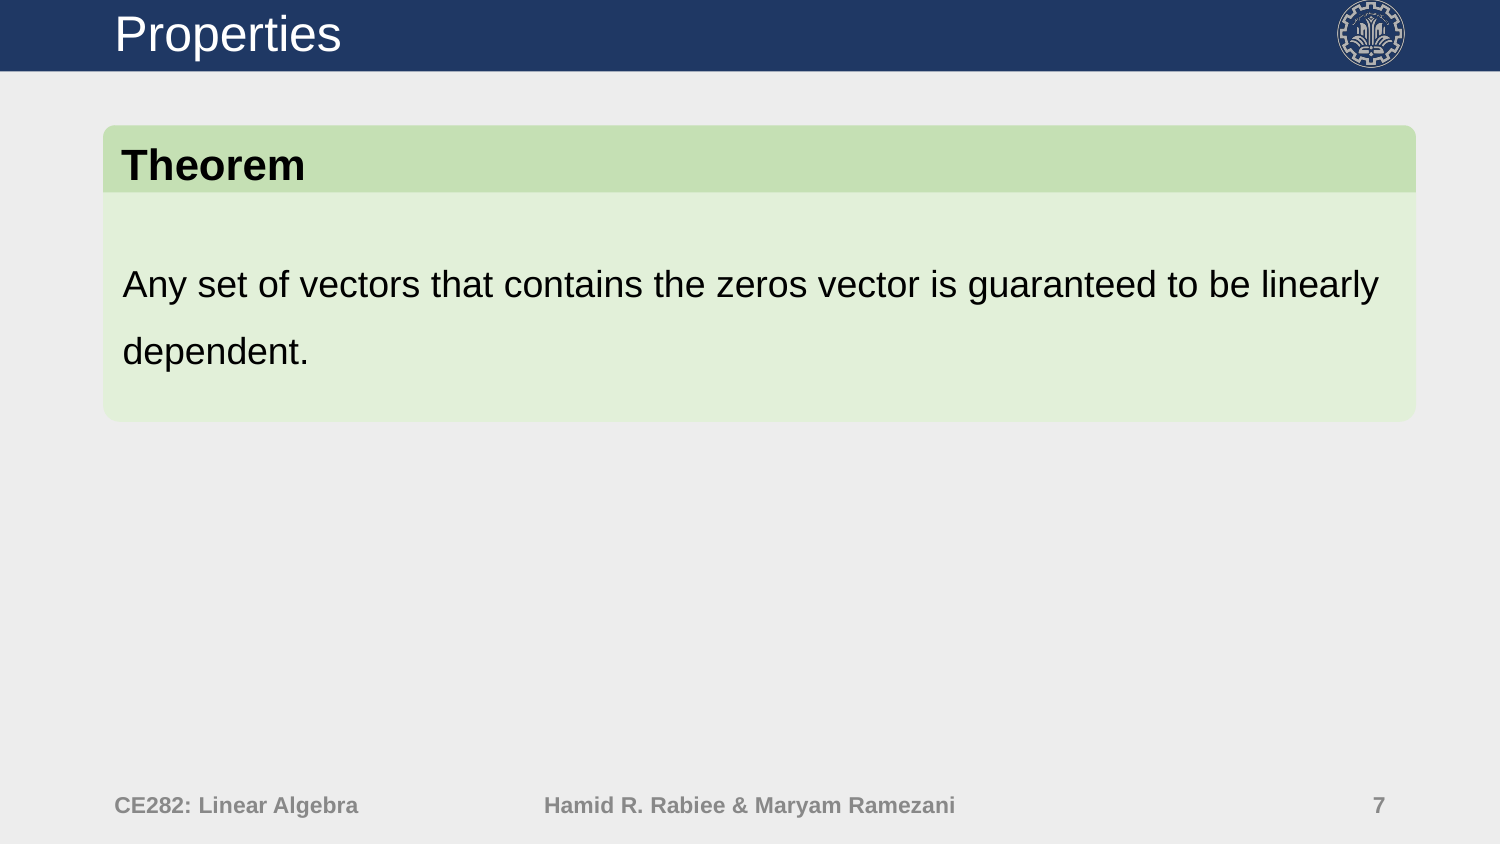

# Properties
Theorem
Any set of vectors that contains the zeros vector is guaranteed to be linearly dependent.
CE282: Linear Algebra
Hamid R. Rabiee & Maryam Ramezani
7